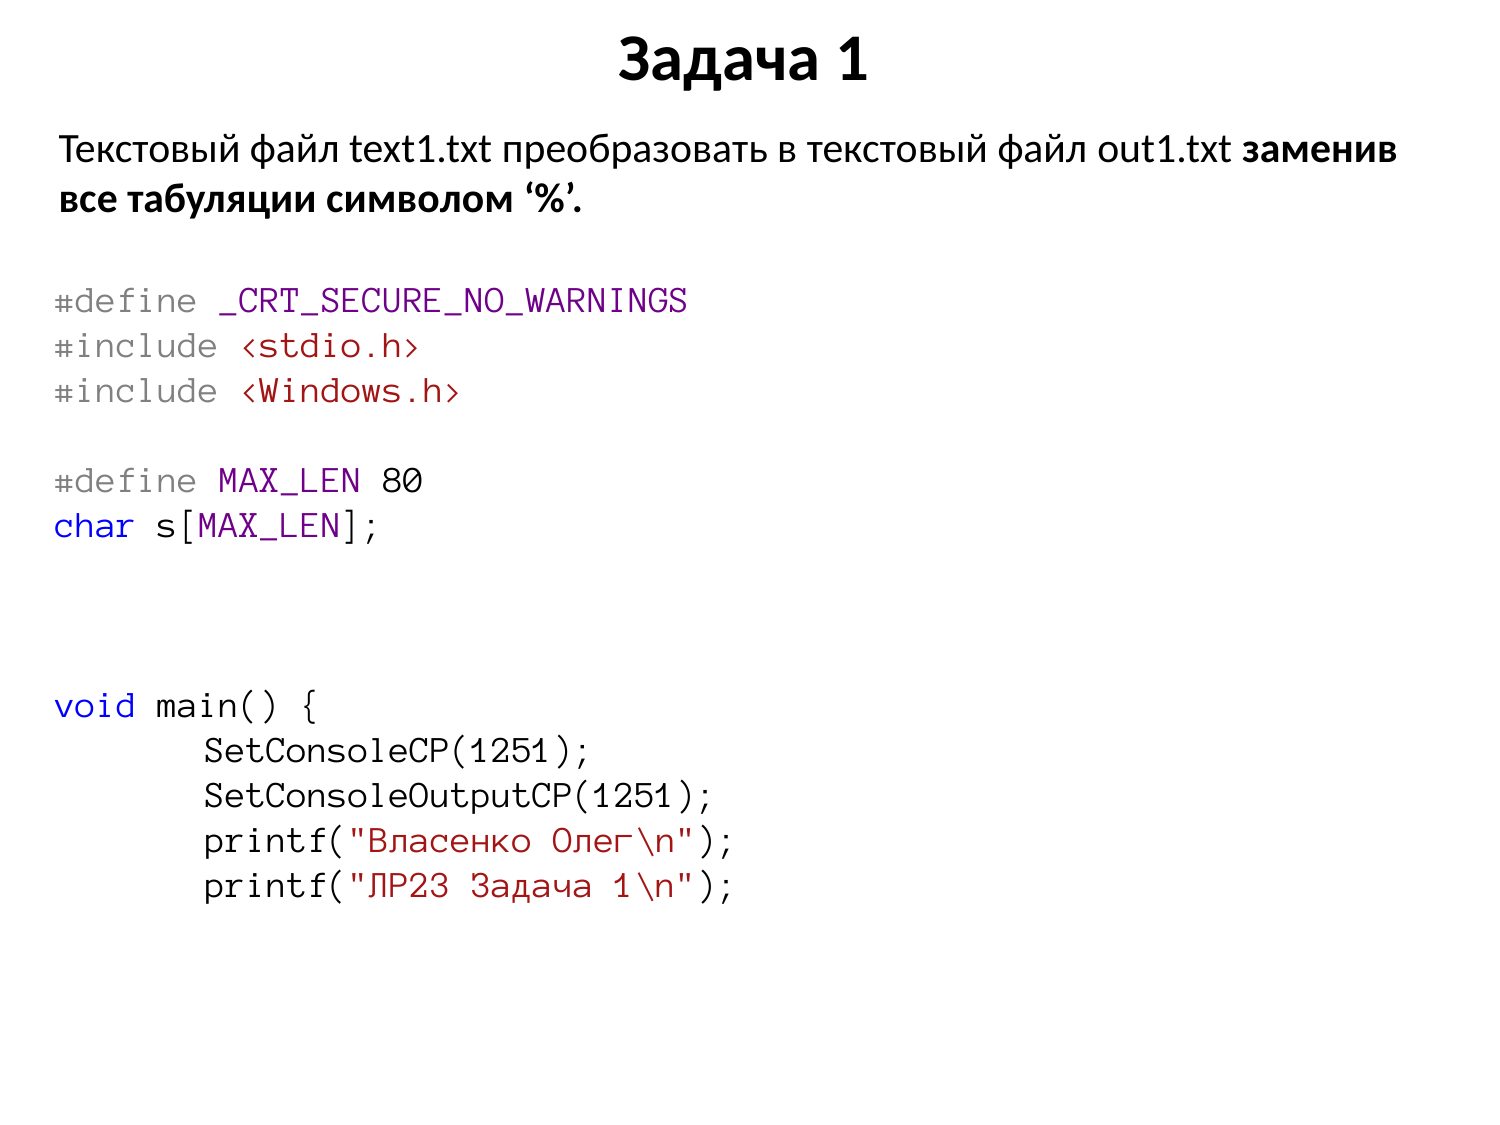

# Задача 1
Текстовый файл text1.txt преобразовать в текстовый файл out1.txt заменив все табуляции символом ‘%’.

#define _CRT_SECURE_NO_WARNINGS
#include <stdio.h>
#include <Windows.h>

#define MAX_LEN 80
char s[MAX_LEN];

void main() {
	SetConsoleCP(1251);
	SetConsoleOutputCP(1251);
	printf("Власенко Олег\n");
	printf("ЛР23 Задача 1\n");